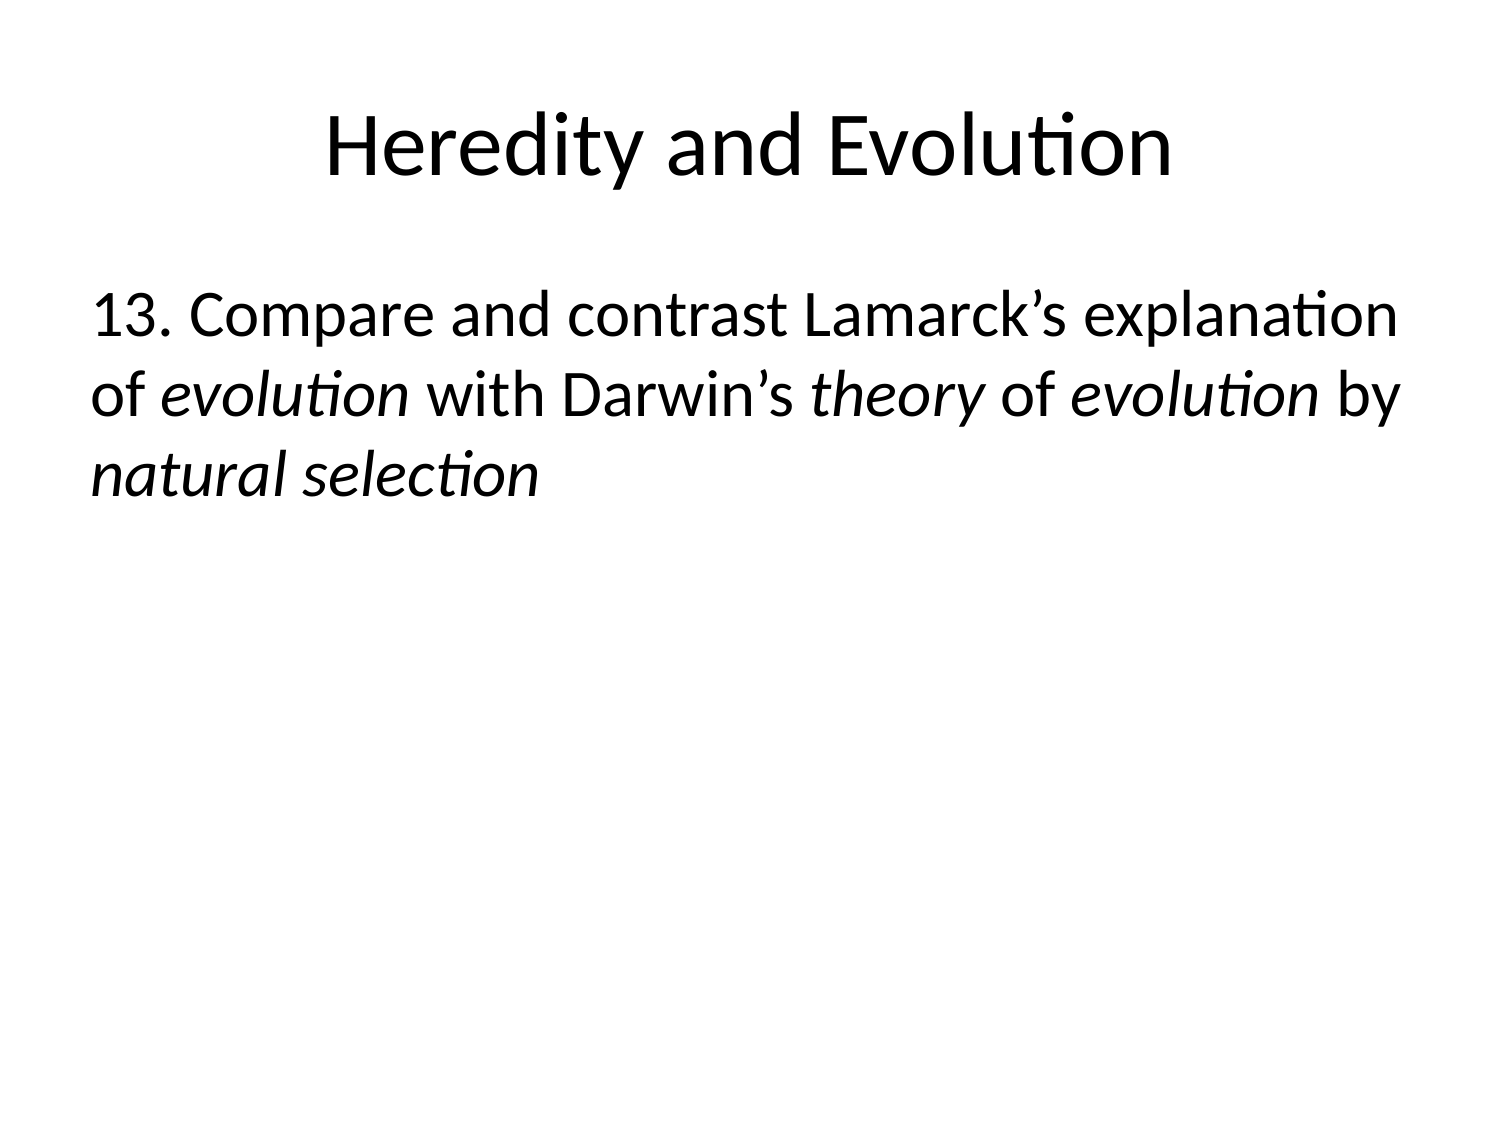

# Heredity and Evolution
13. Compare and contrast Lamarck’s explanation of evolution with Darwin’s theory of evolution by natural selection